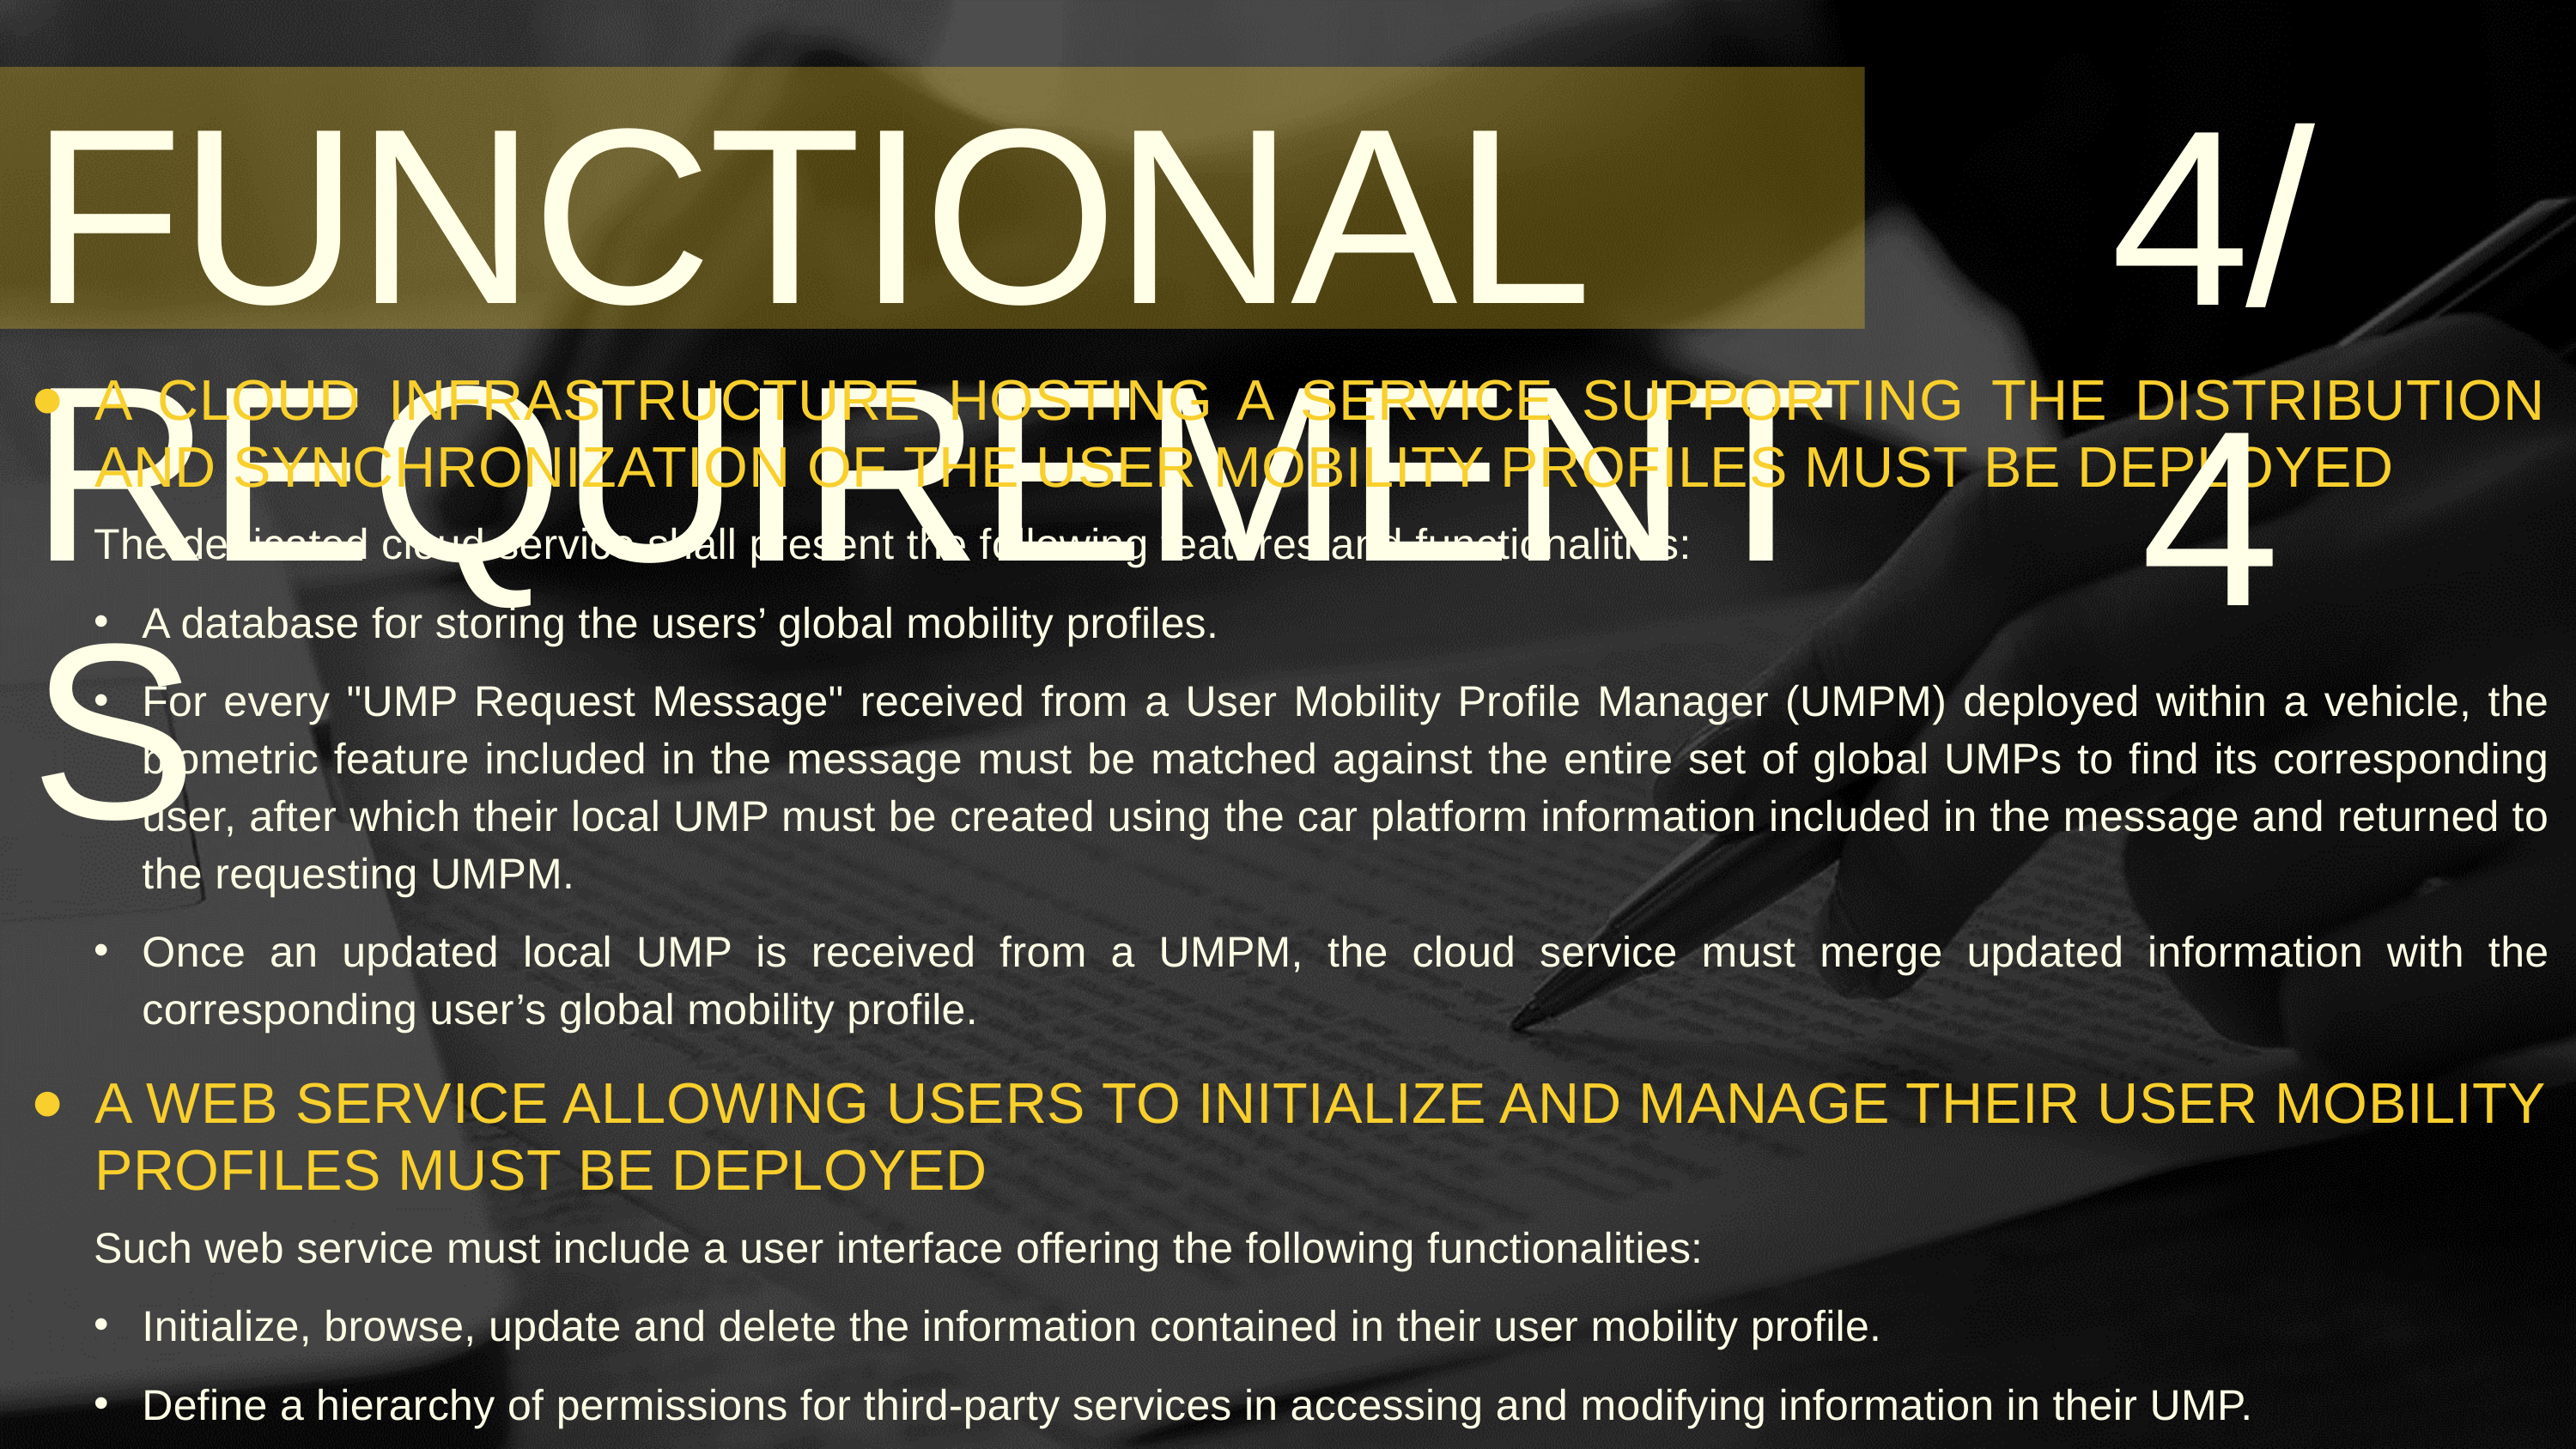

4/4

FUNCTIONAL REQUIREMENTS
A CLOUD INFRASTRUCTURE HOSTING A SERVICE SUPPORTING THE DISTRIBUTION AND SYNCHRONIZATION OF THE USER MOBILITY PROFILES MUST BE DEPLOYED
The dedicated cloud service shall present the following features and functionalities:
A database for storing the users’ global mobility profiles.
For every "UMP Request Message" received from a User Mobility Profile Manager (UMPM) deployed within a vehicle, the biometric feature included in the message must be matched against the entire set of global UMPs to find its corresponding user, after which their local UMP must be created using the car platform information included in the message and returned to the requesting UMPM.
Once an updated local UMP is received from a UMPM, the cloud service must merge updated information with the corresponding user’s global mobility profile.
A WEB SERVICE ALLOWING USERS TO INITIALIZE AND MANAGE THEIR USER MOBILITY PROFILES MUST BE DEPLOYED
Such web service must include a user interface offering the following functionalities:
Initialize, browse, update and delete the information contained in their user mobility profile.
Define a hierarchy of permissions for third-party services in accessing and modifying information in their UMP.